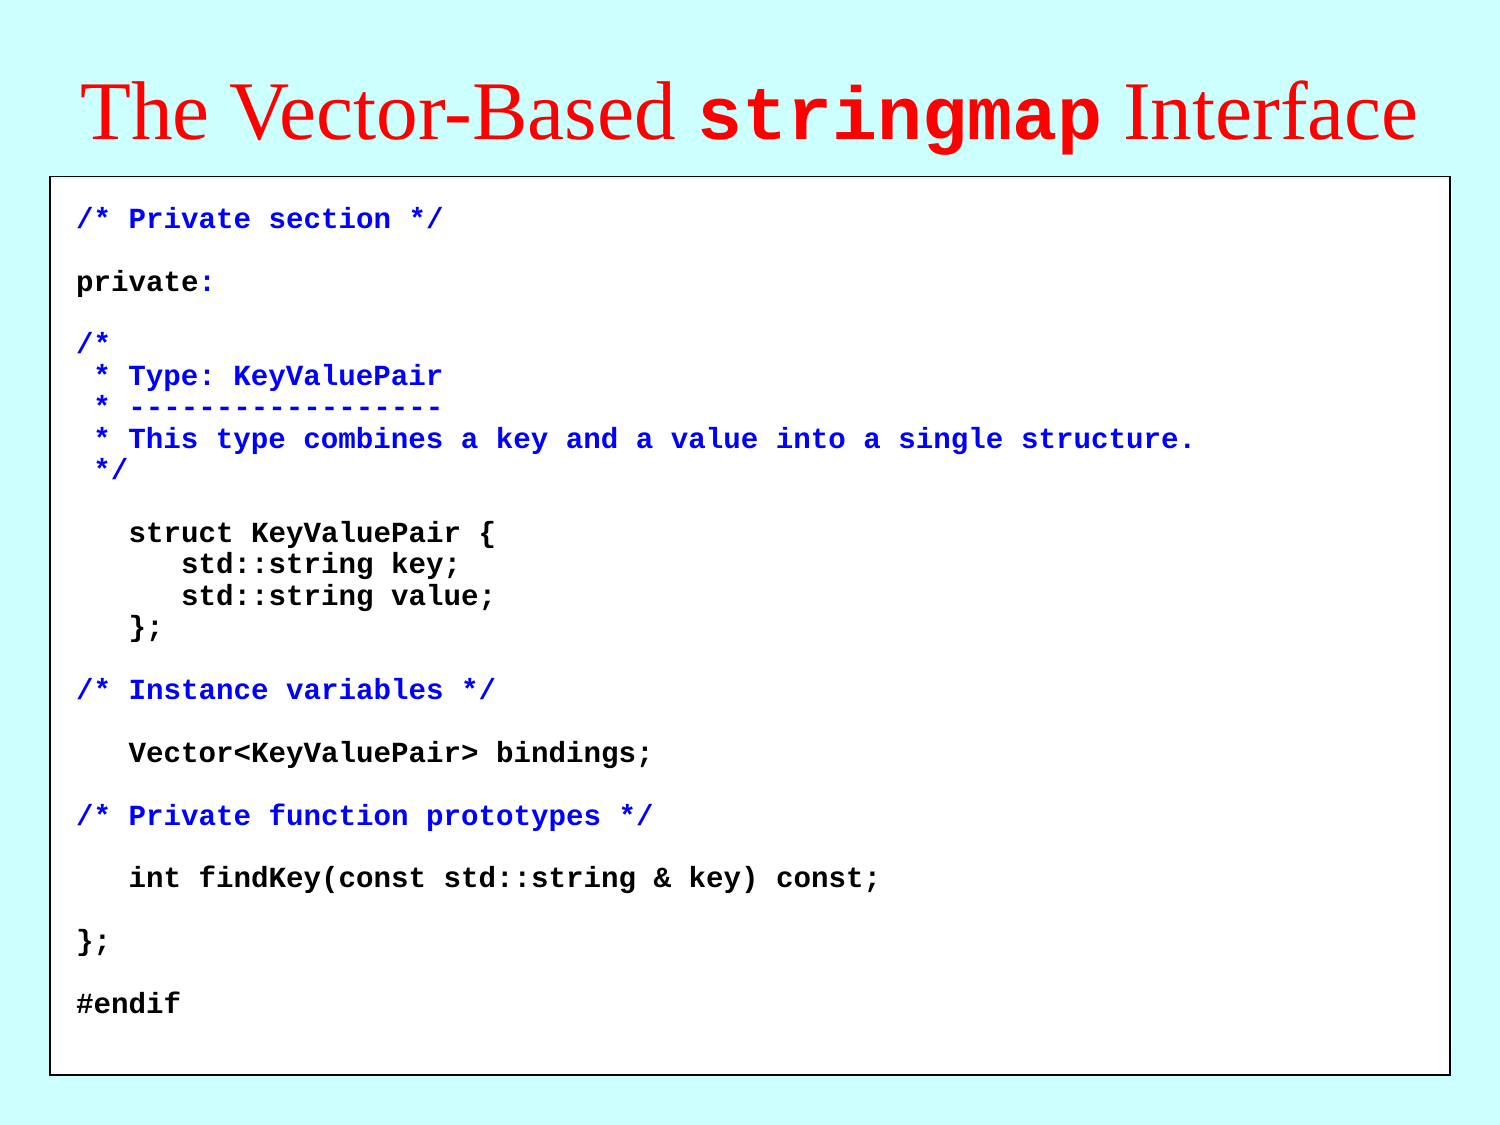

# The Vector-Based stringmap Interface

/* Private section */

private:

/*
 * Type: KeyValuePair
 * ------------------
 * This type combines a key and a value into a single structure.
 */

   struct KeyValuePair {
      std::string key;
      std::string value;
   };

/* Instance variables */

   Vector<KeyValuePair> bindings;

/* Private function prototypes */

   int findKey(const std::string & key) const;

};

#endif
/*
 * Destructor: ~StringMap
 * ----------------------
 * Frees any heap storage associated with this map.
 */

   ~StringMap();

/*
 * Method: get
 * Usage: string value = map.get(key);
 * -----------------------------------
 * Returns the value for key or the empty string, if key is unbound.
 */

   std::string get(const std::string & key) const;

/*
 * Method: put
 * Usage: map.put(key, value);
 * ---------------------------
 * Associates key with value in this map.
 */

   void put(const std::string & key, const std::string & value);